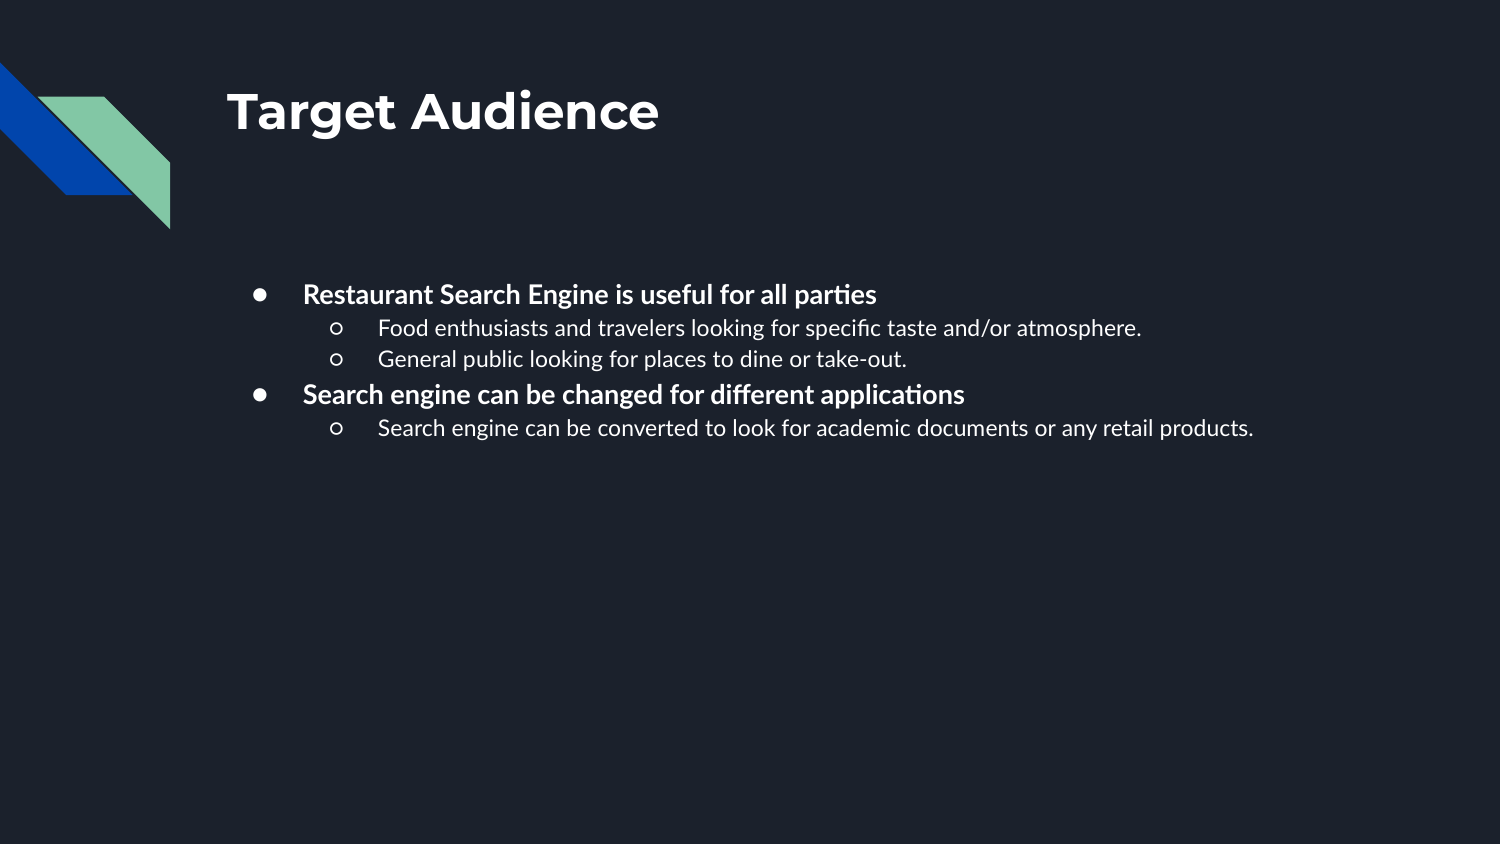

# Target Audience
Restaurant Search Engine is useful for all parties
Food enthusiasts and travelers looking for specific taste and/or atmosphere.
General public looking for places to dine or take-out.
Search engine can be changed for different applications
Search engine can be converted to look for academic documents or any retail products.